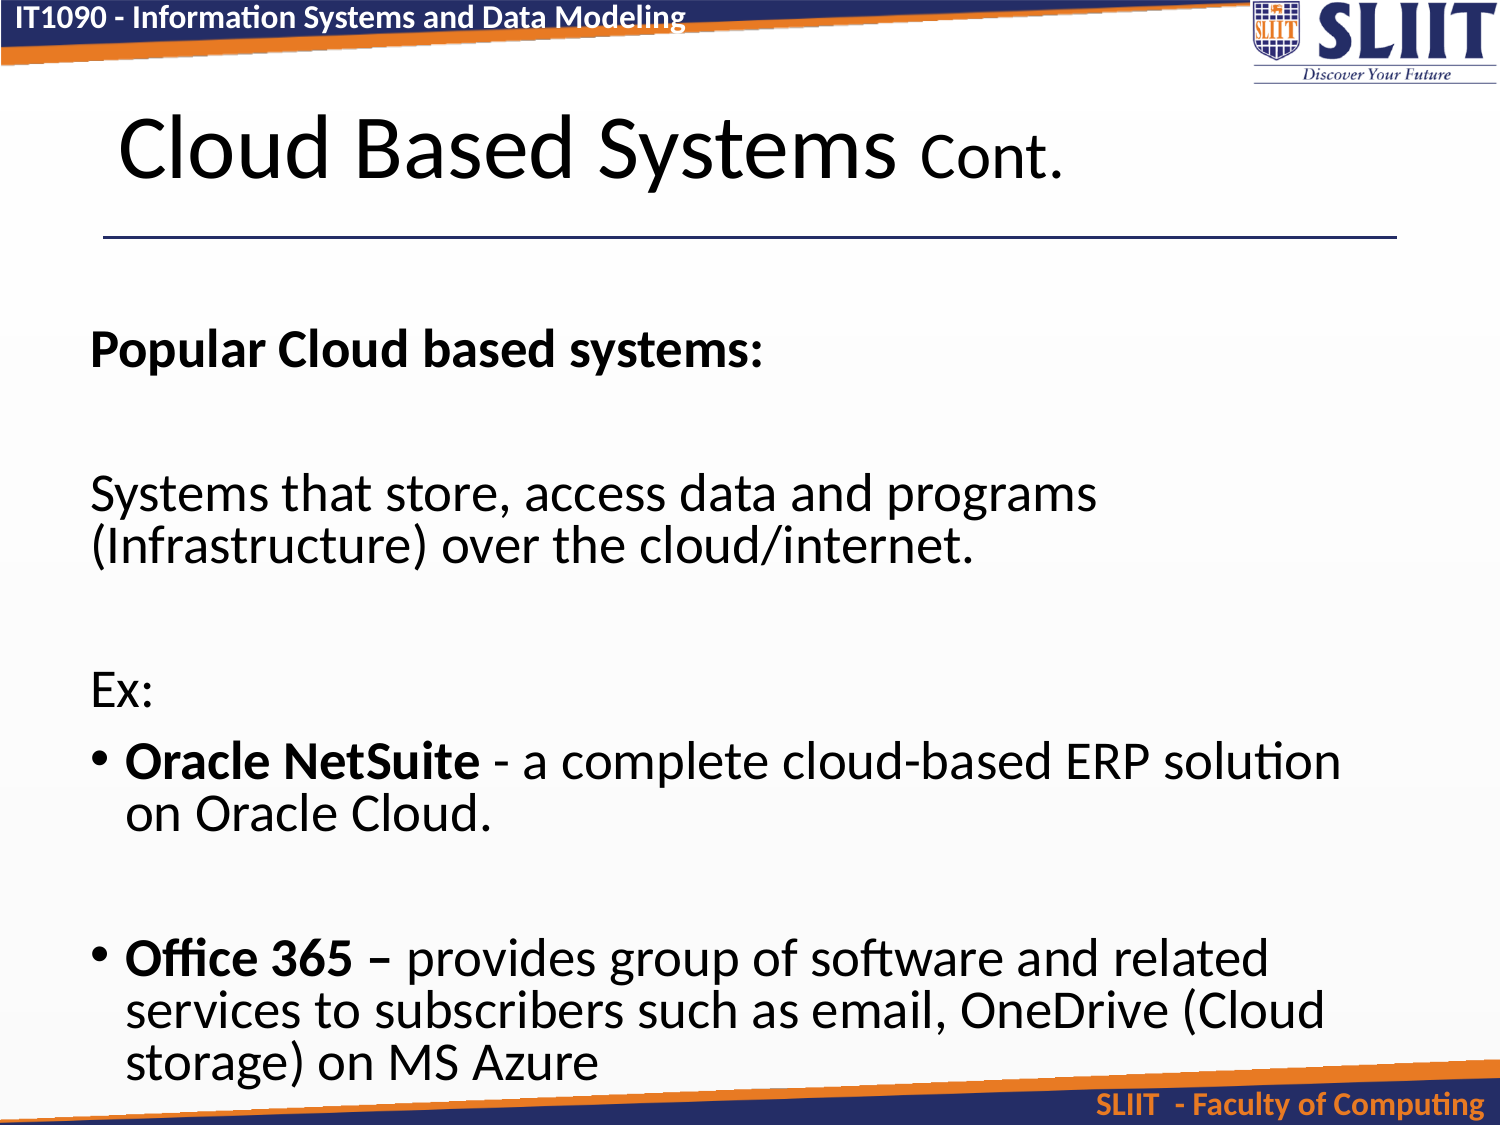

# Cloud Based Systems Cont.

Popular Cloud based systems:

Systems that store, access data and programs (Infrastructure) over the cloud/internet.

Ex:
Oracle NetSuite - a complete cloud-based ERP solution on Oracle Cloud.

Office 365 – provides group of software and related services to subscribers such as email, OneDrive (Cloud storage) on MS Azure